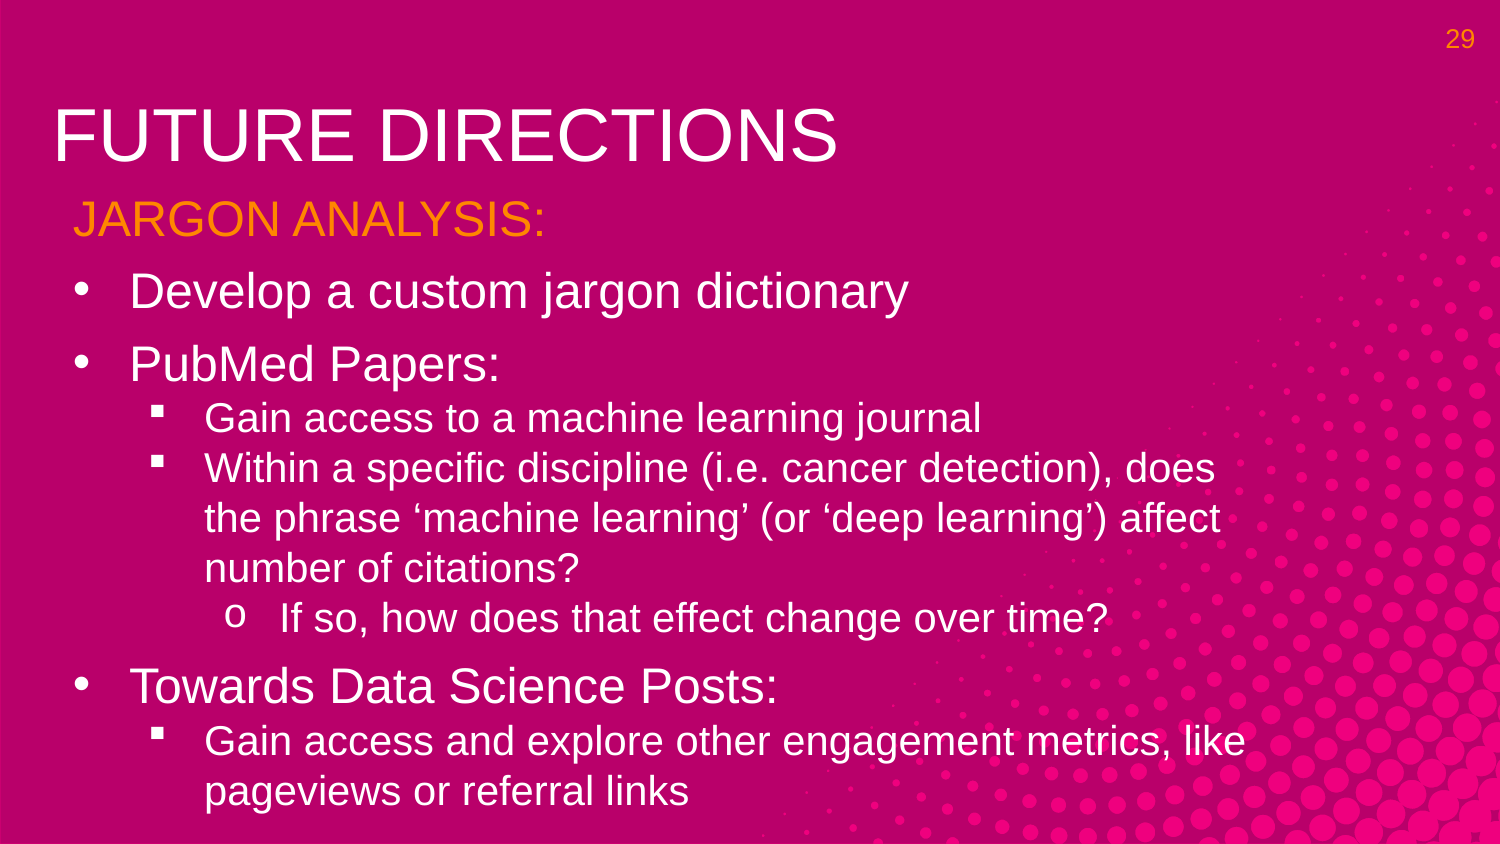

29
FUTURE DIRECTIONS
JARGON ANALYSIS:
Develop a custom jargon dictionary
PubMed Papers:
Gain access to a machine learning journal
Within a specific discipline (i.e. cancer detection), does the phrase ‘machine learning’ (or ‘deep learning’) affect number of citations?
If so, how does that effect change over time?
Towards Data Science Posts:
Gain access and explore other engagement metrics, like pageviews or referral links